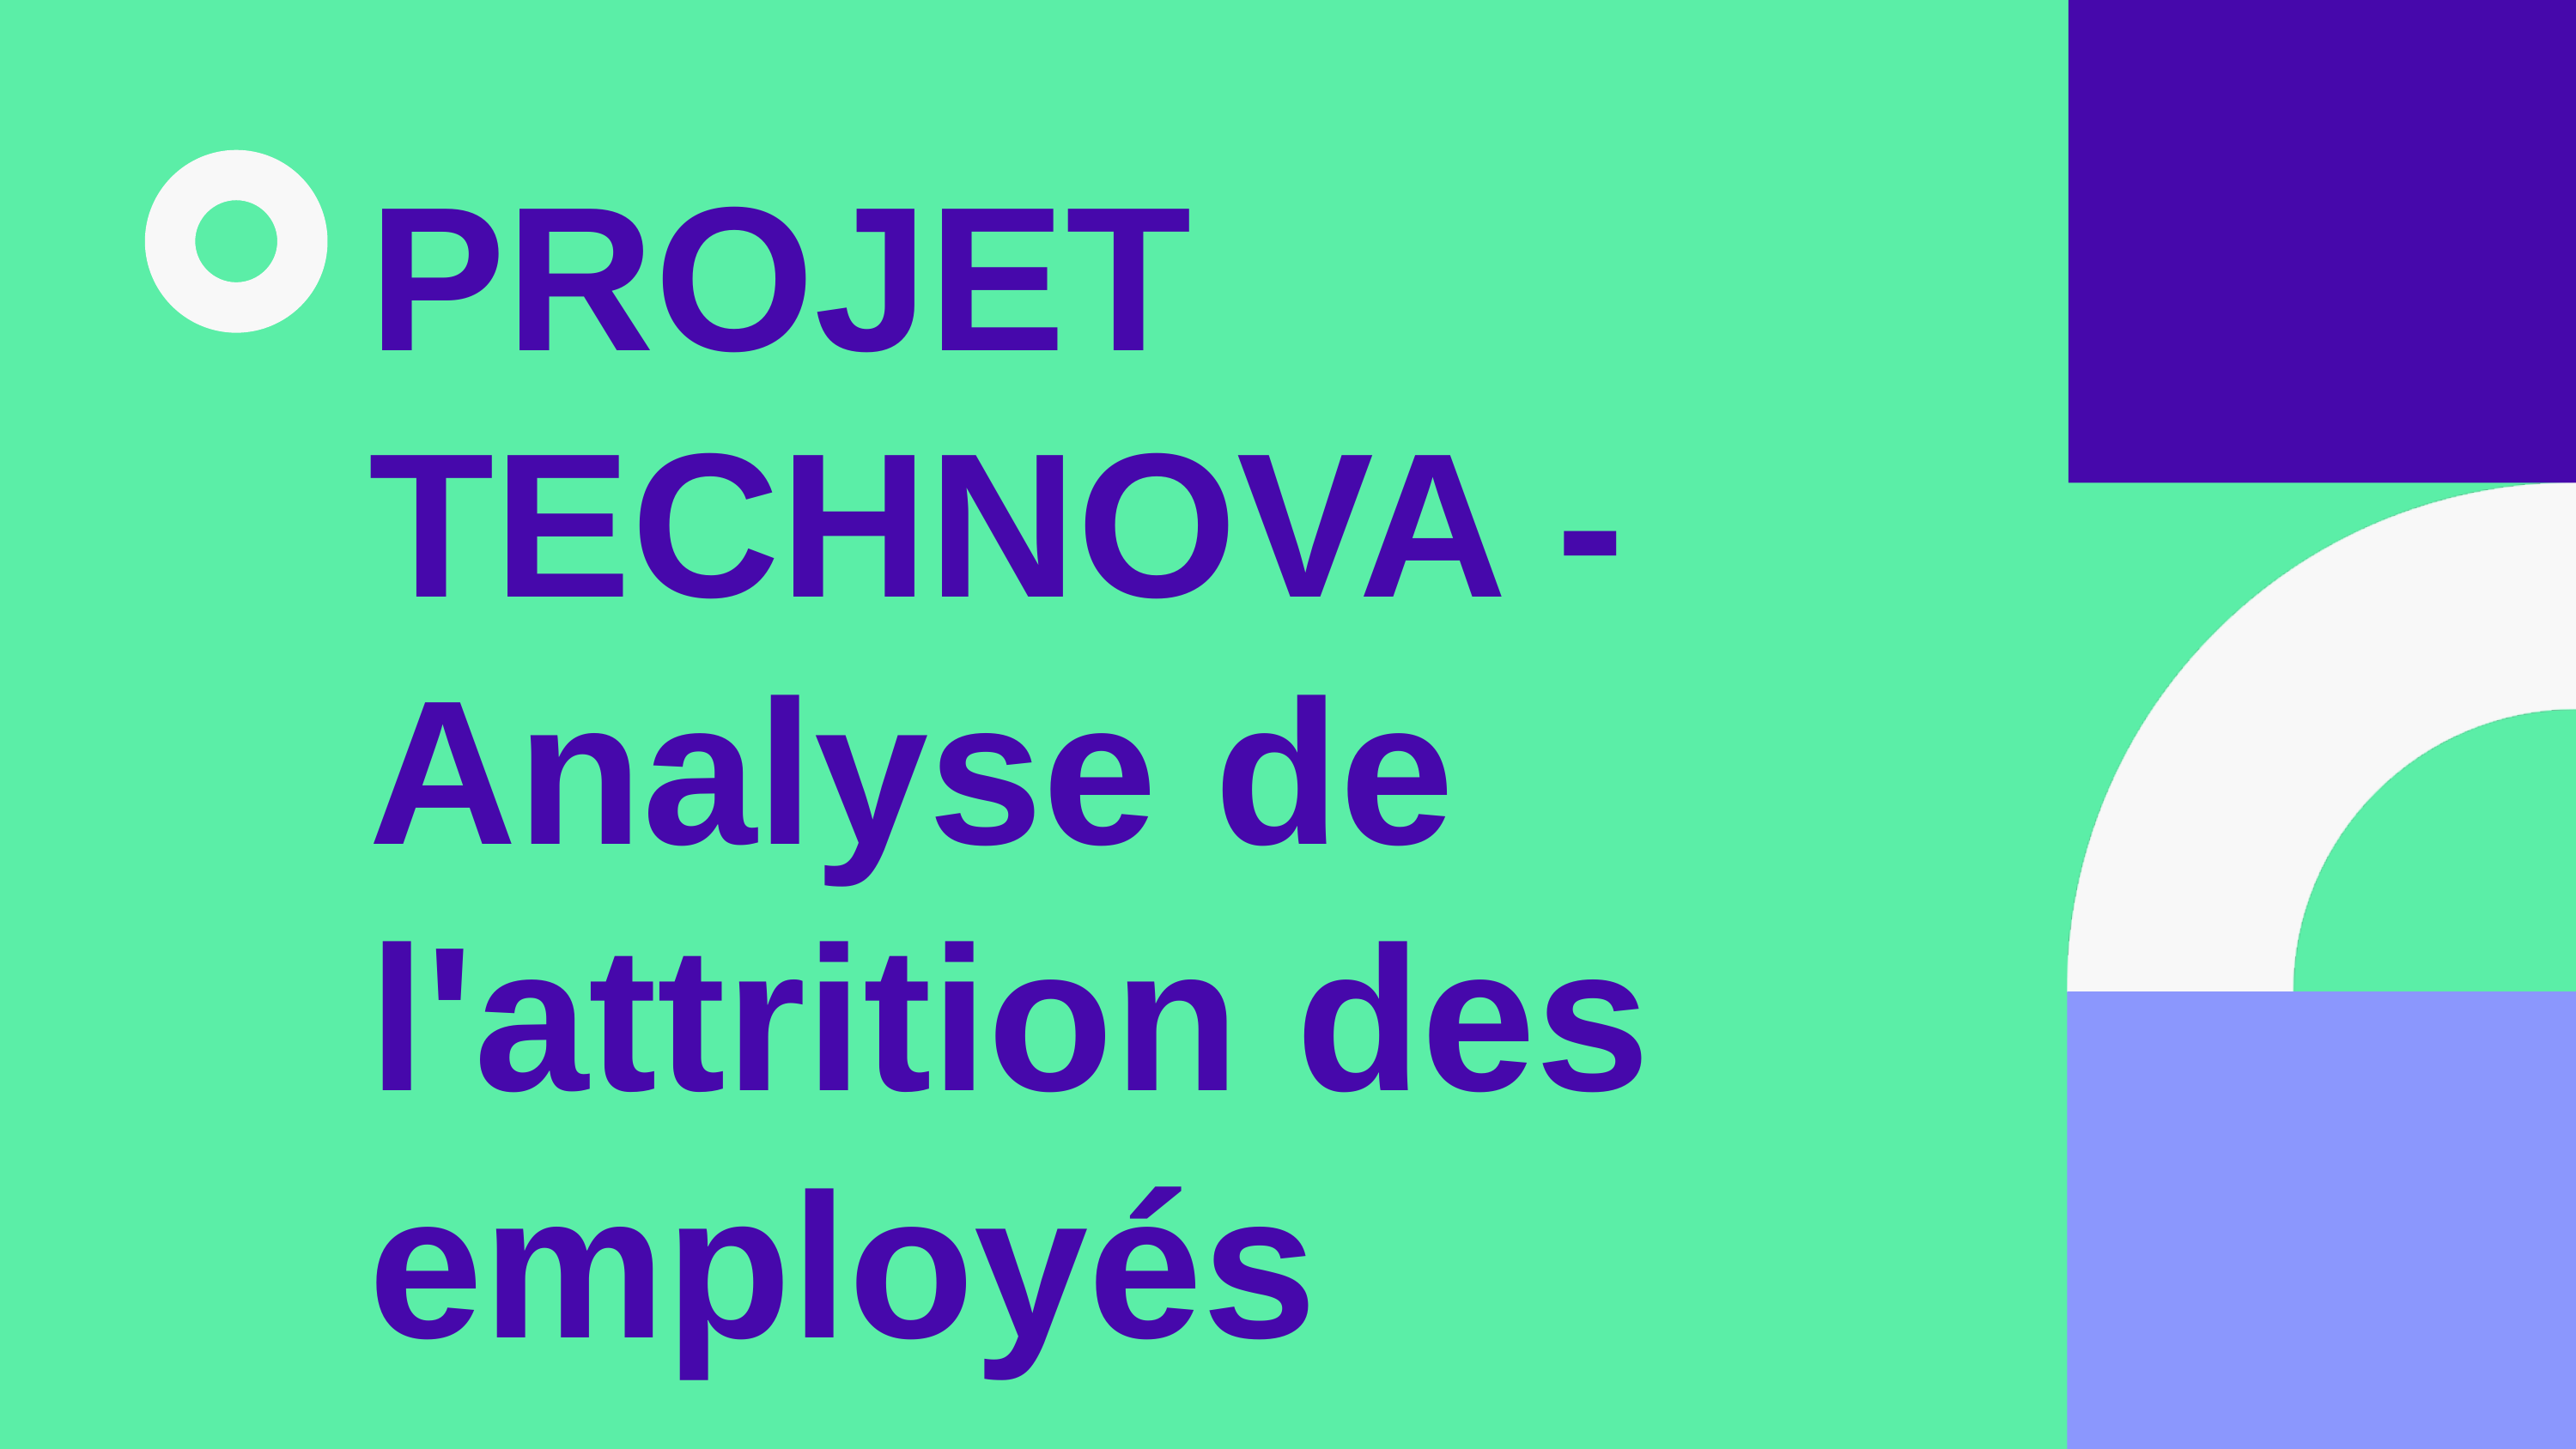

PROJET TECHNOVA - Analyse de l'attrition des employés